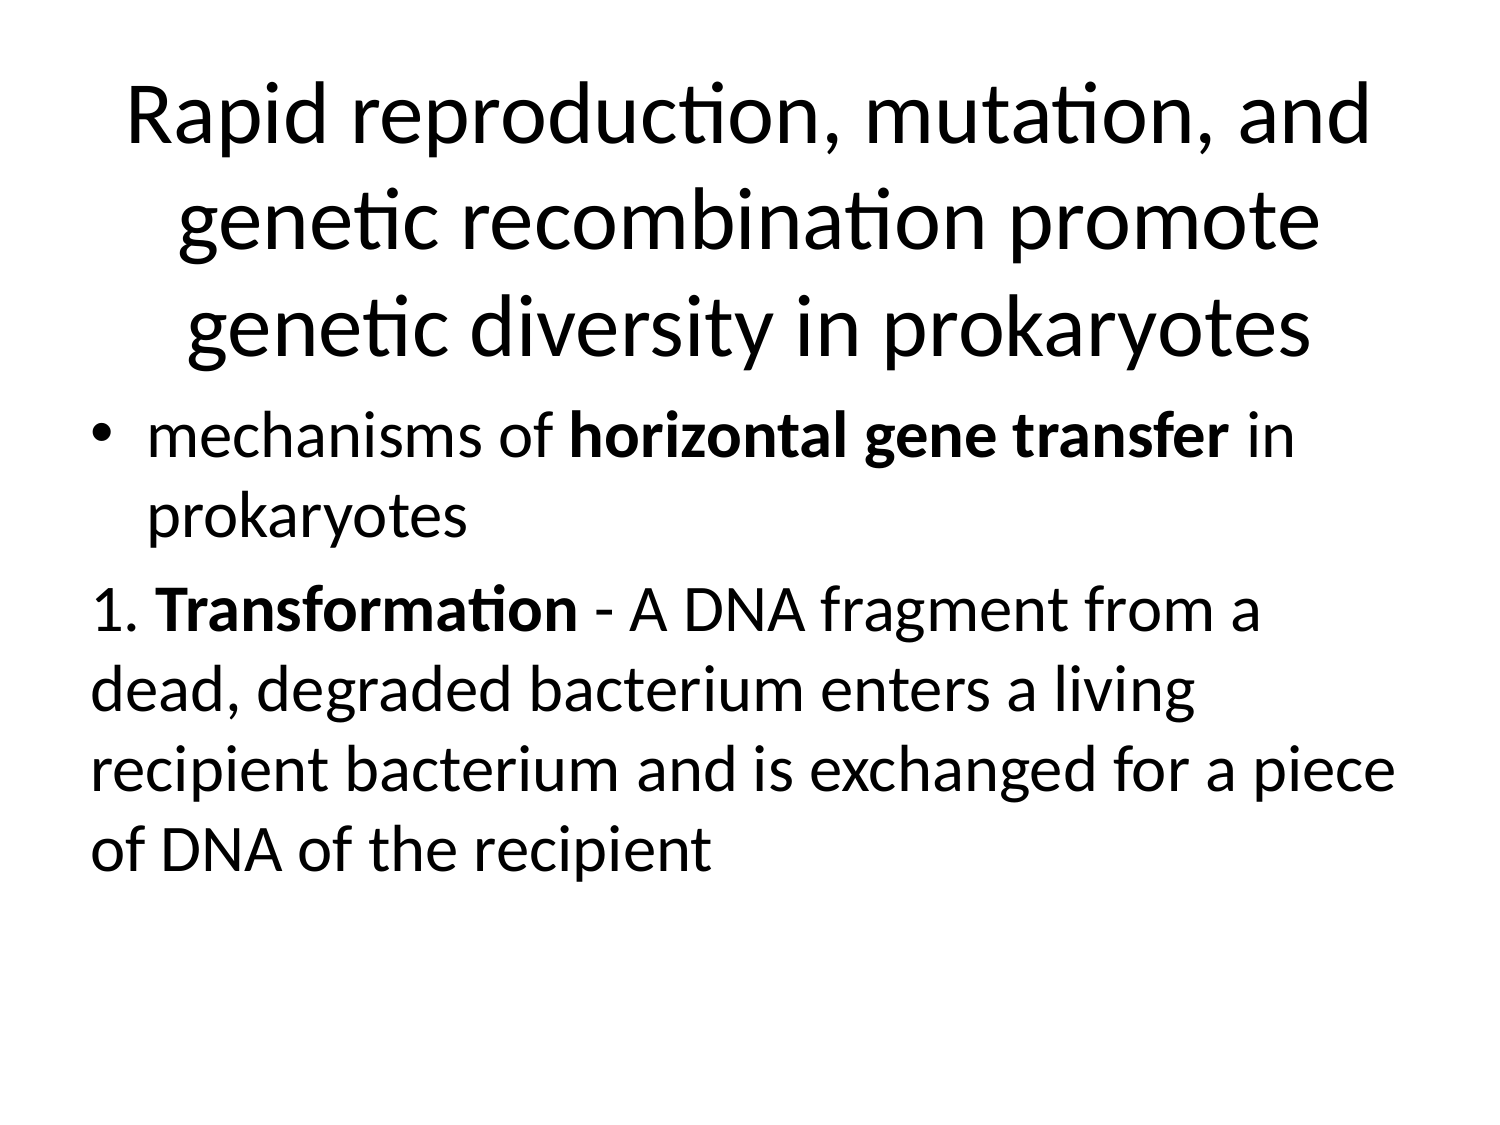

# Rapid reproduction, mutation, and genetic recombination promote genetic diversity in prokaryotes
mechanisms of horizontal gene transfer in prokaryotes
1. Transformation - A DNA fragment from a dead, degraded bacterium enters a living recipient bacterium and is exchanged for a piece of DNA of the recipient